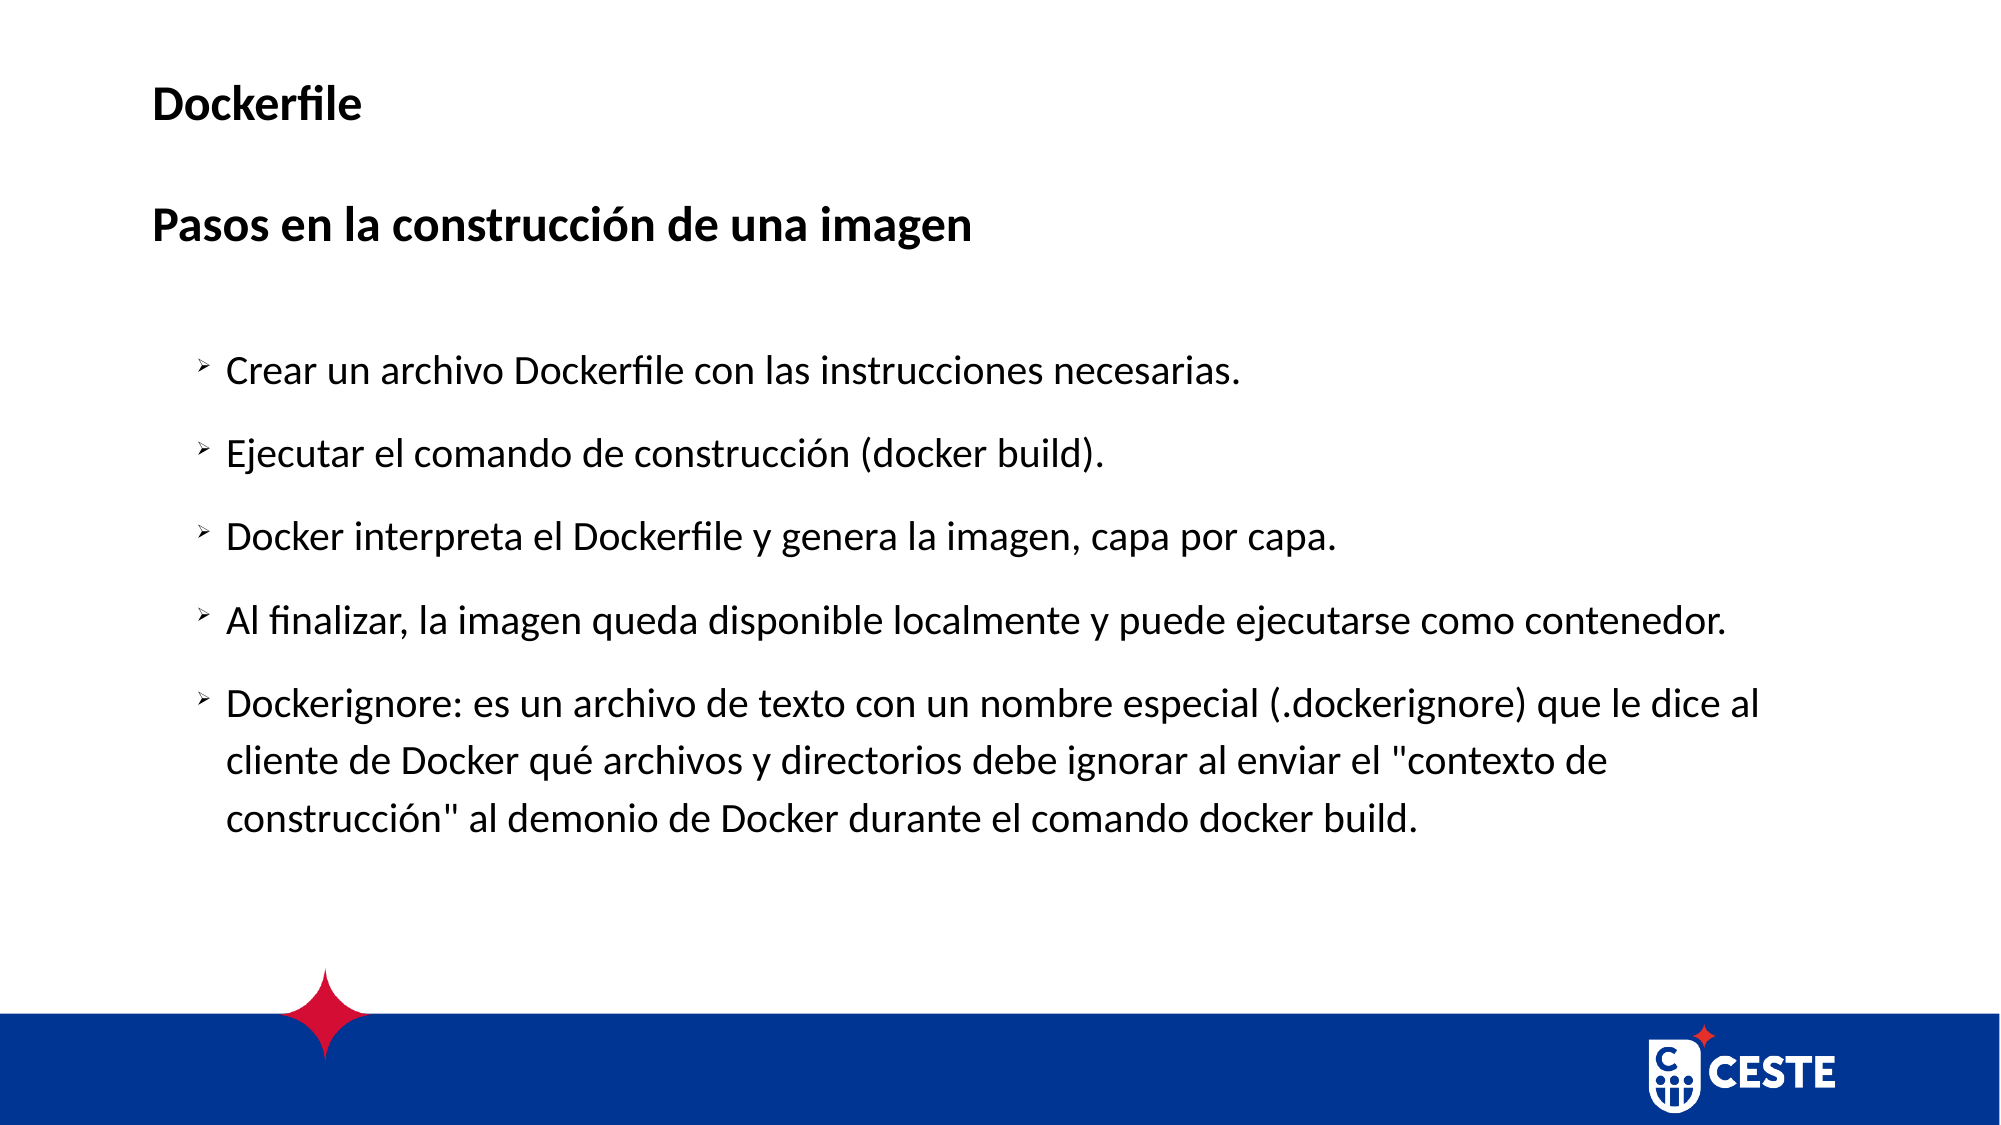

# Dockerfile
Pasos en la construcción de una imagen

Crear un archivo Dockerfile con las instrucciones necesarias.
Ejecutar el comando de construcción (docker build).
Docker interpreta el Dockerfile y genera la imagen, capa por capa.
Al finalizar, la imagen queda disponible localmente y puede ejecutarse como contenedor.
Dockerignore: es un archivo de texto con un nombre especial (.dockerignore) que le dice al cliente de Docker qué archivos y directorios debe ignorar al enviar el "contexto de construcción" al demonio de Docker durante el comando docker build.